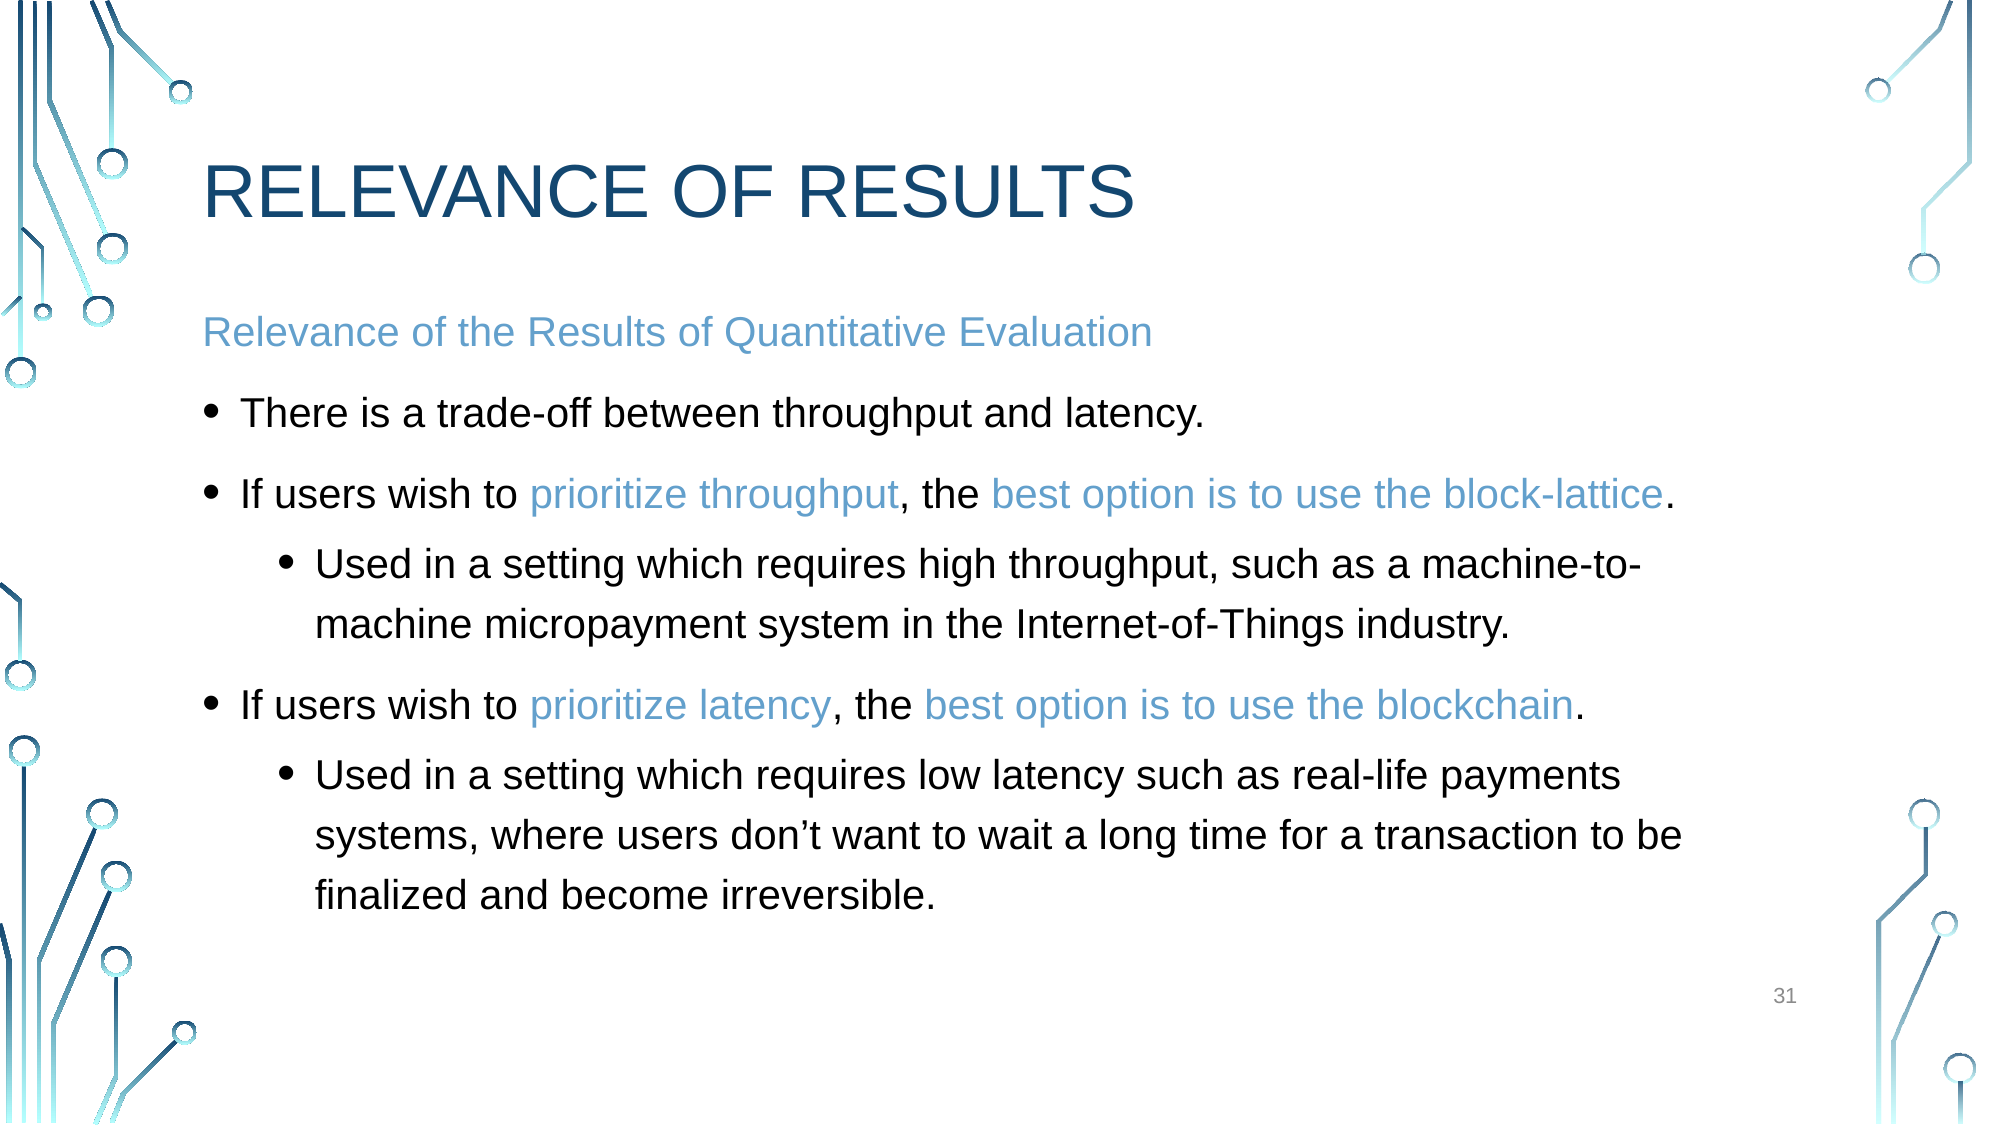

# Relevance of Results
Relevance of the Results of Quantitative Evaluation
There is a trade-off between throughput and latency.
If users wish to prioritize throughput, the best option is to use the block-lattice.
Used in a setting which requires high throughput, such as a machine-to-machine micropayment system in the Internet-of-Things industry.
If users wish to prioritize latency, the best option is to use the blockchain.
Used in a setting which requires low latency such as real-life payments systems, where users don’t want to wait a long time for a transaction to be finalized and become irreversible.
31